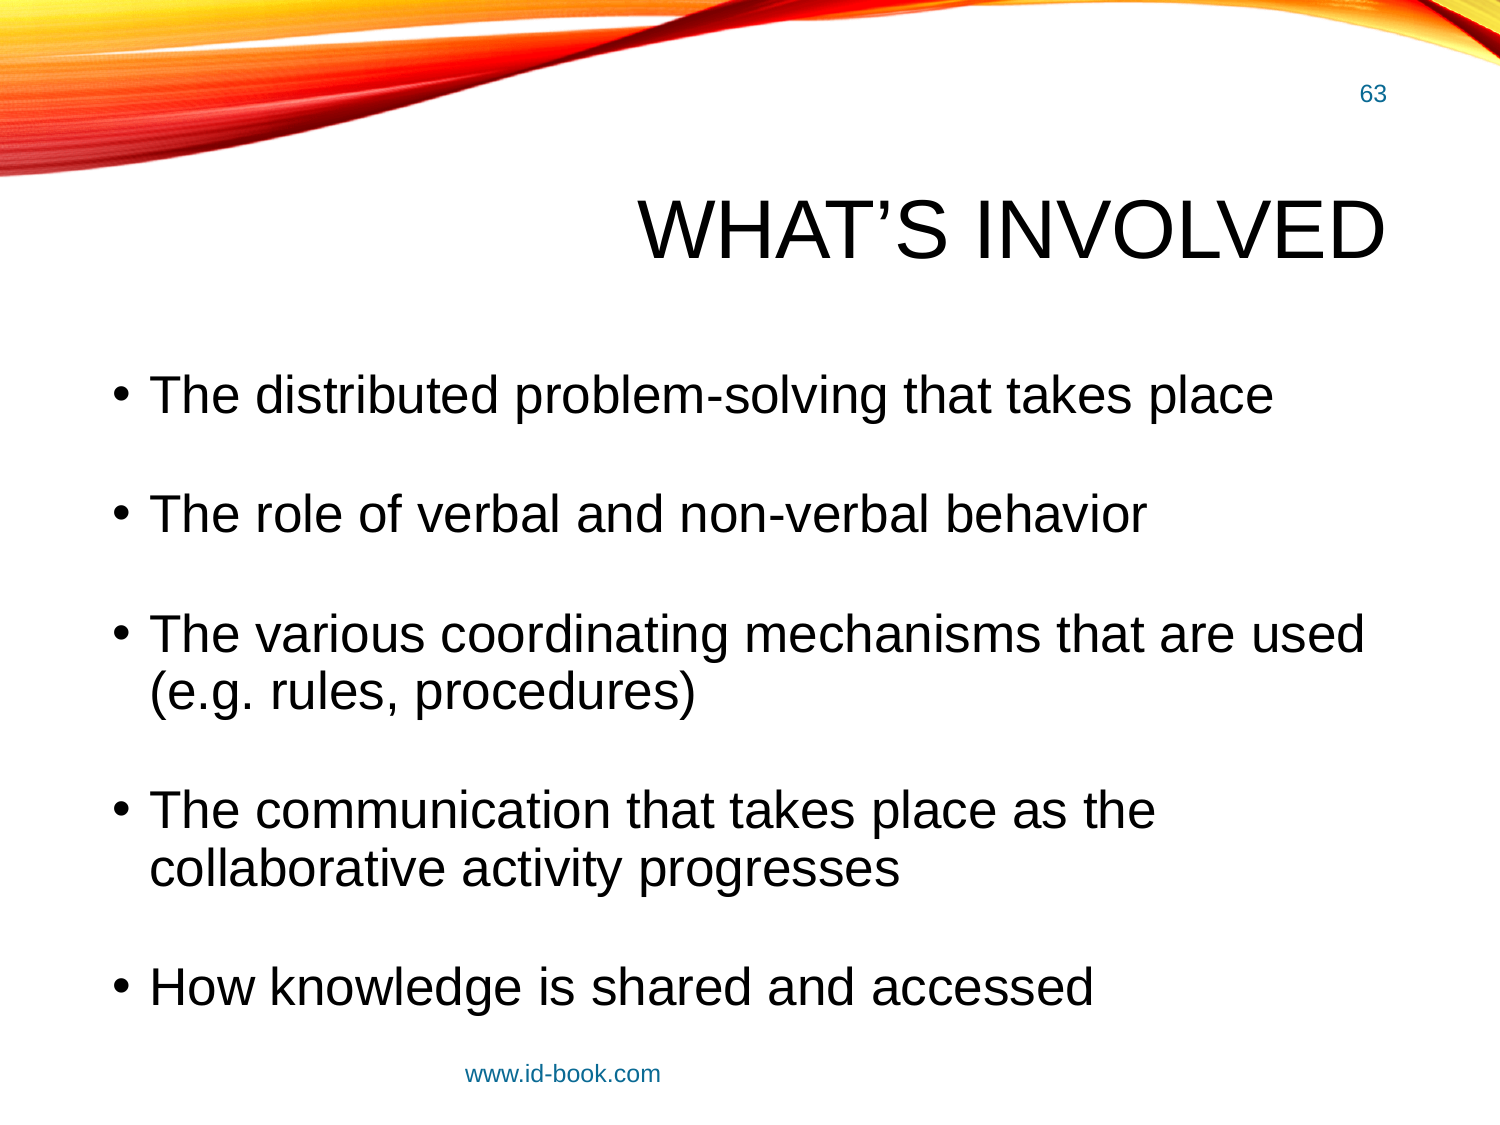

What’s involved
The distributed problem-solving that takes place

The role of verbal and non-verbal behavior

The various coordinating mechanisms that are used (e.g. rules, procedures)

The communication that takes place as the collaborative activity progresses

How knowledge is shared and accessed

63
www.id-book.com